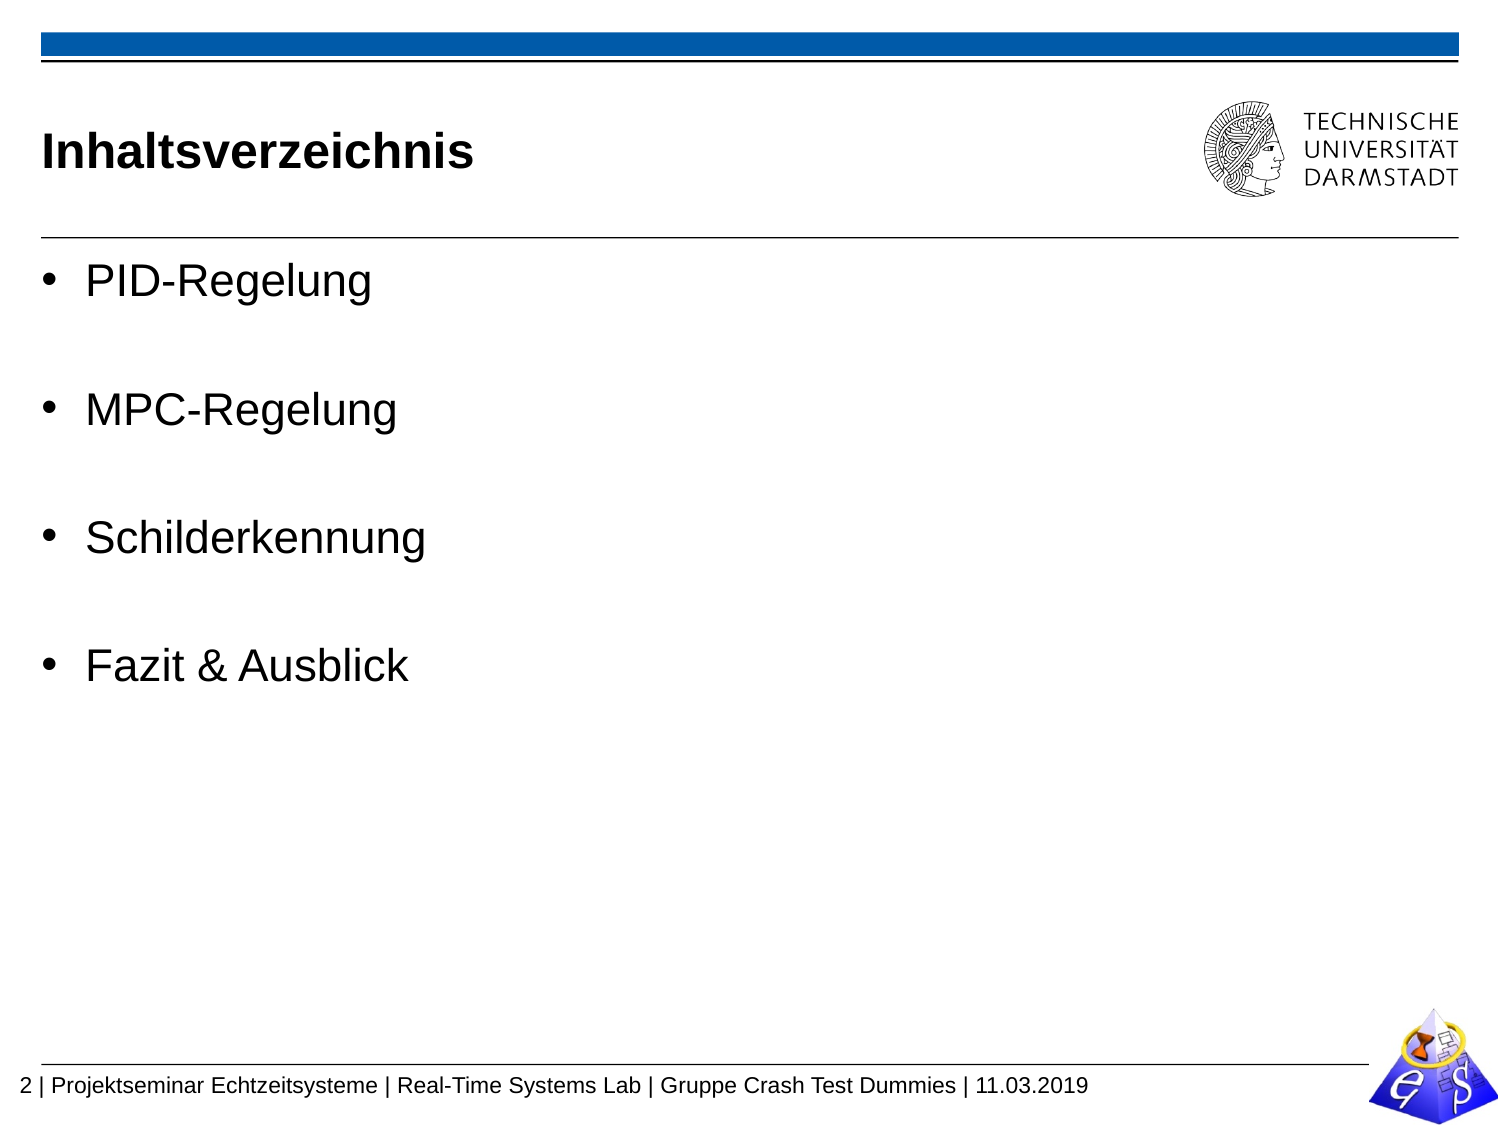

# Inhaltsverzeichnis
PID-Regelung

MPC-Regelung

Schilderkennung

Fazit & Ausblick